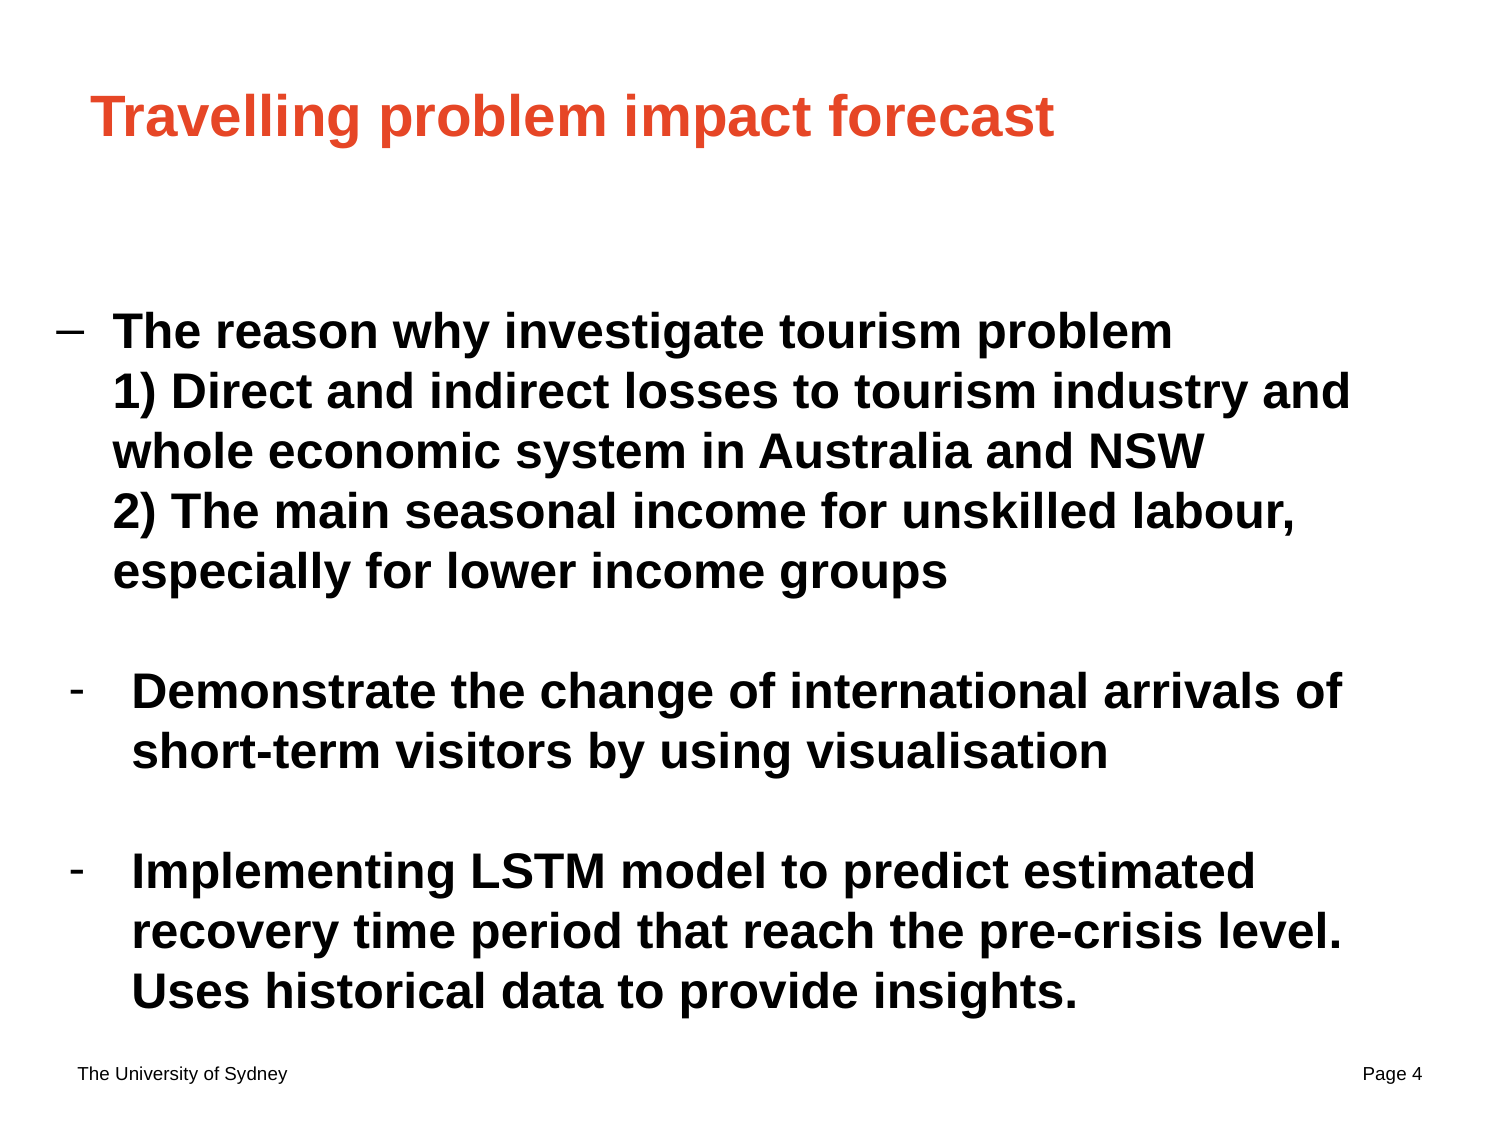

# Travelling problem impact forecast

The reason why investigate tourism problem
1) Direct and indirect losses to tourism industry and whole economic system in Australia and NSW
2) The main seasonal income for unskilled labour, especially for lower income groups

Demonstrate the change of international arrivals of short-term visitors by using visualisation

Implementing LSTM model to predict estimated recovery time period that reach the pre-crisis level. Uses historical data to provide insights.